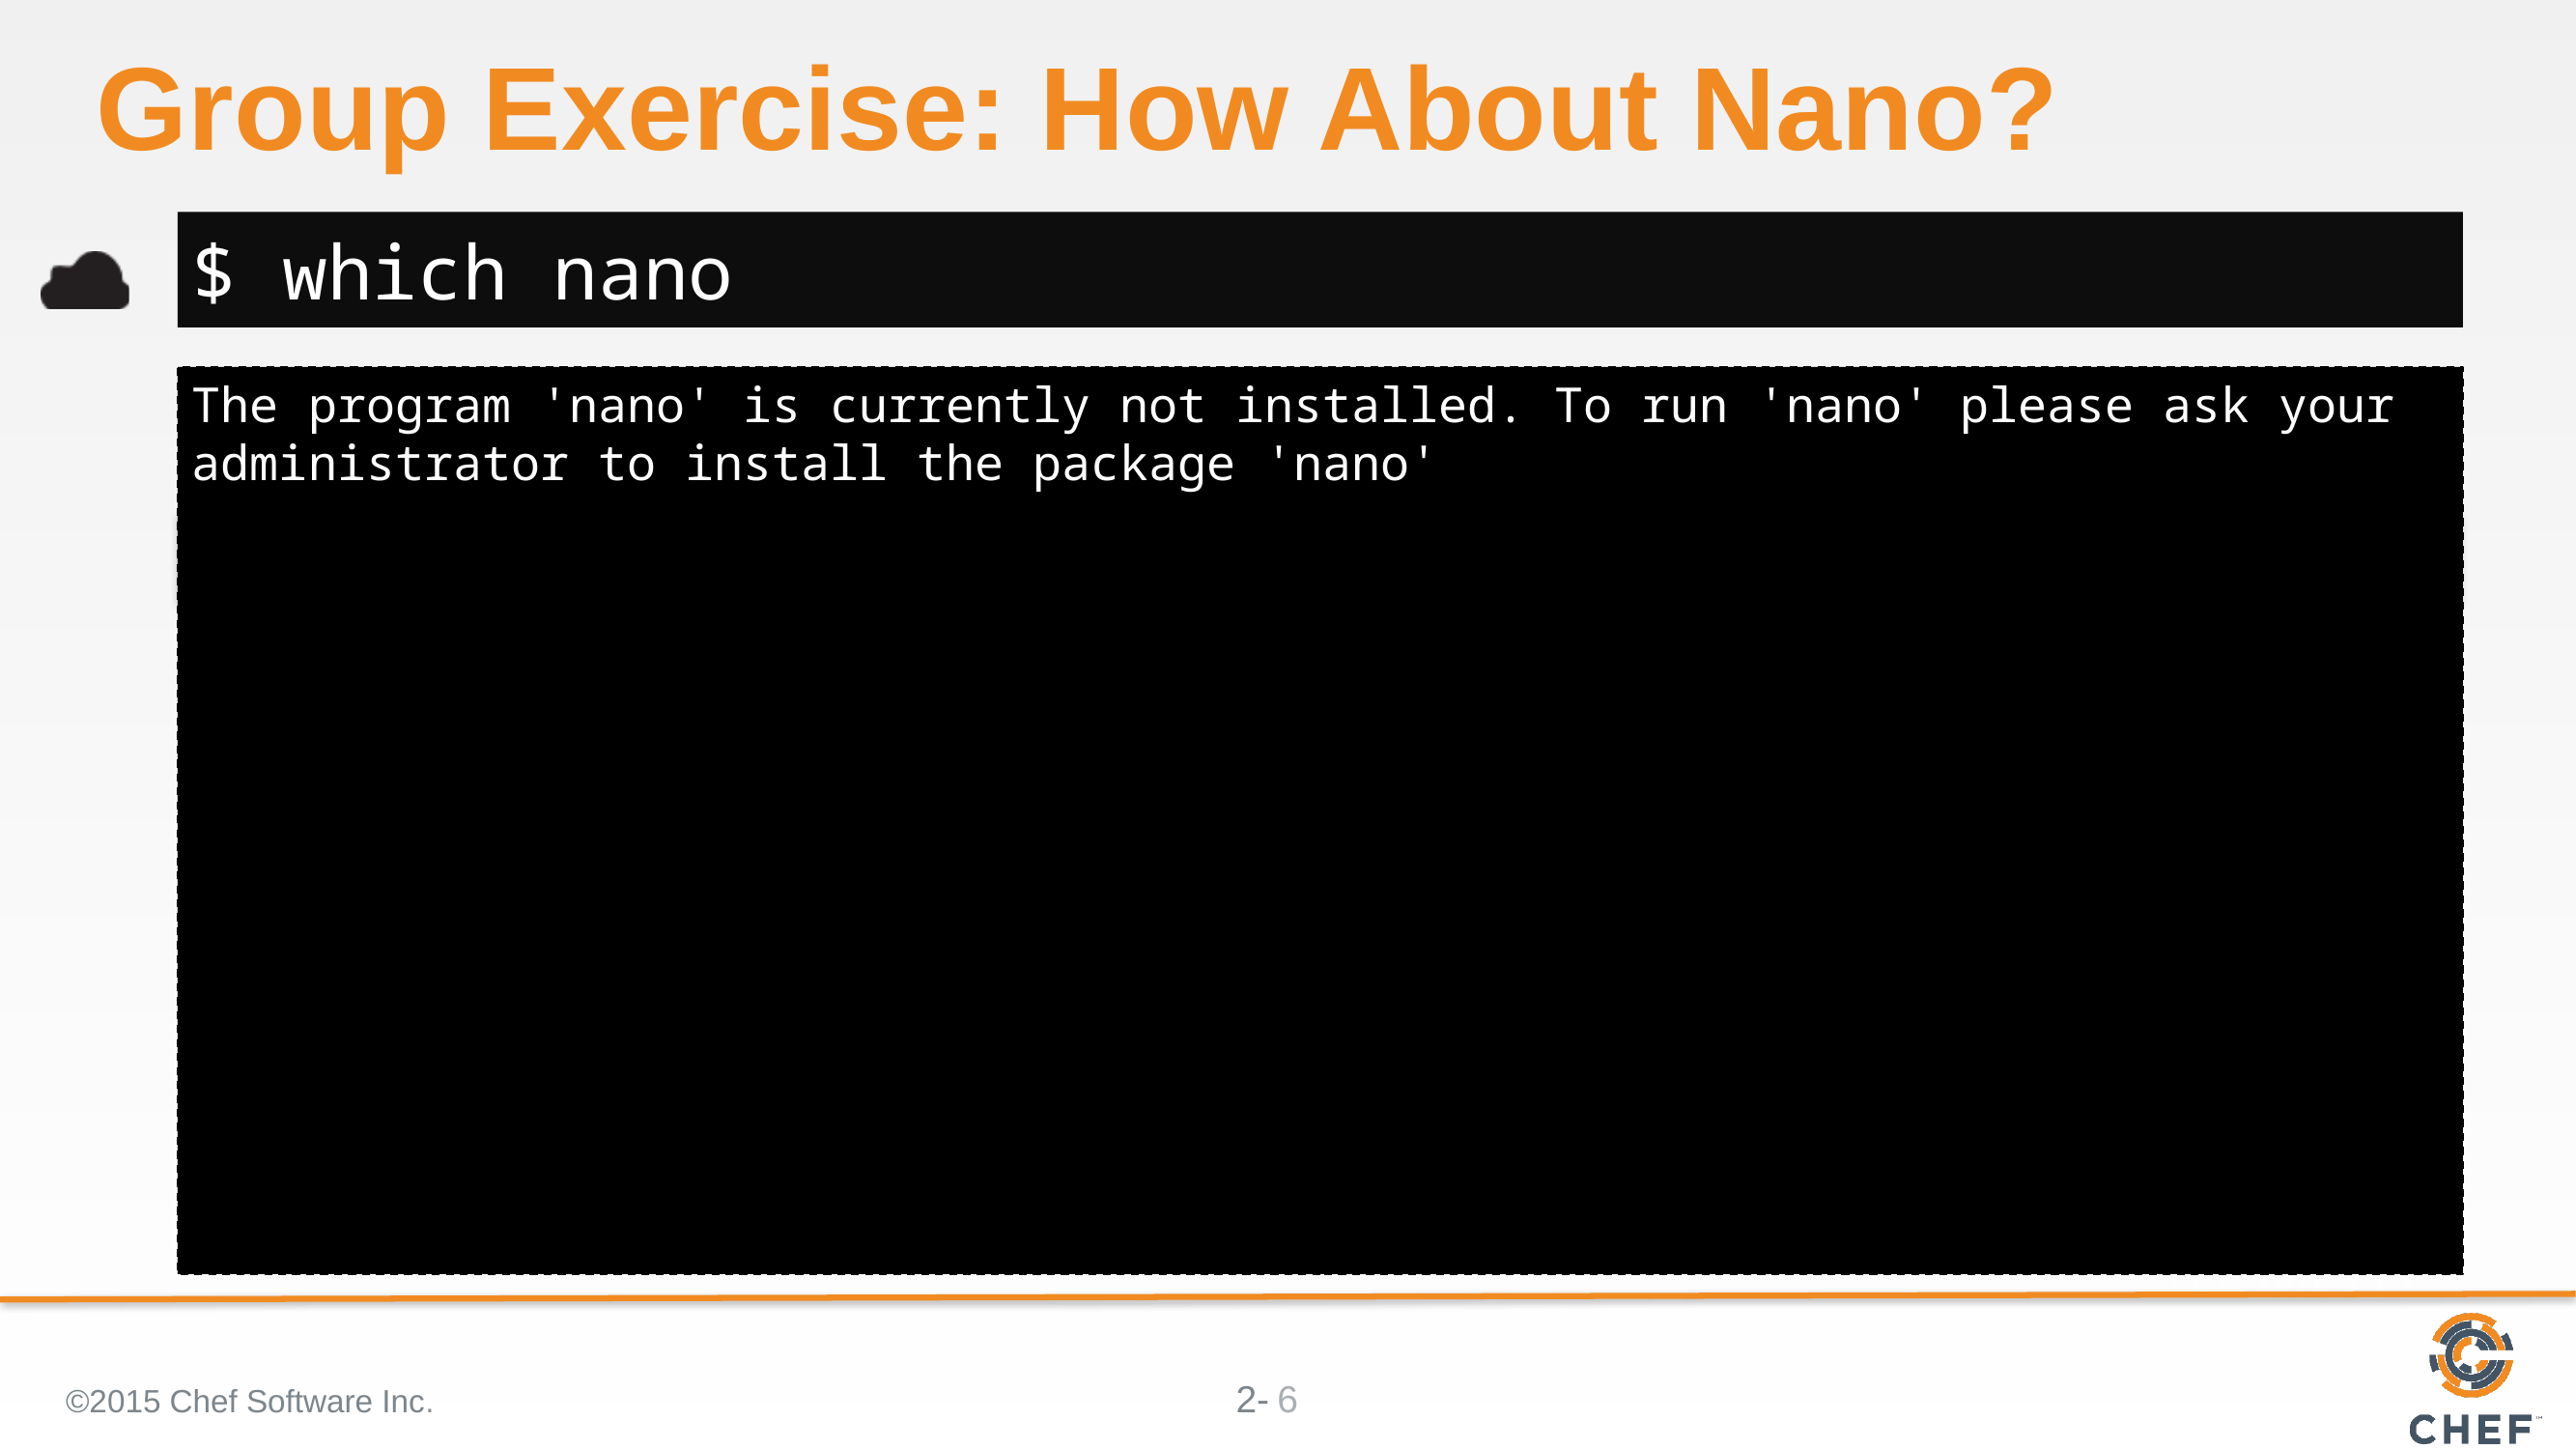

# Group Exercise: How About Nano?
$ which nano
The program 'nano' is currently not installed. To run 'nano' please ask your administrator to install the package 'nano'
©2015 Chef Software Inc.
6